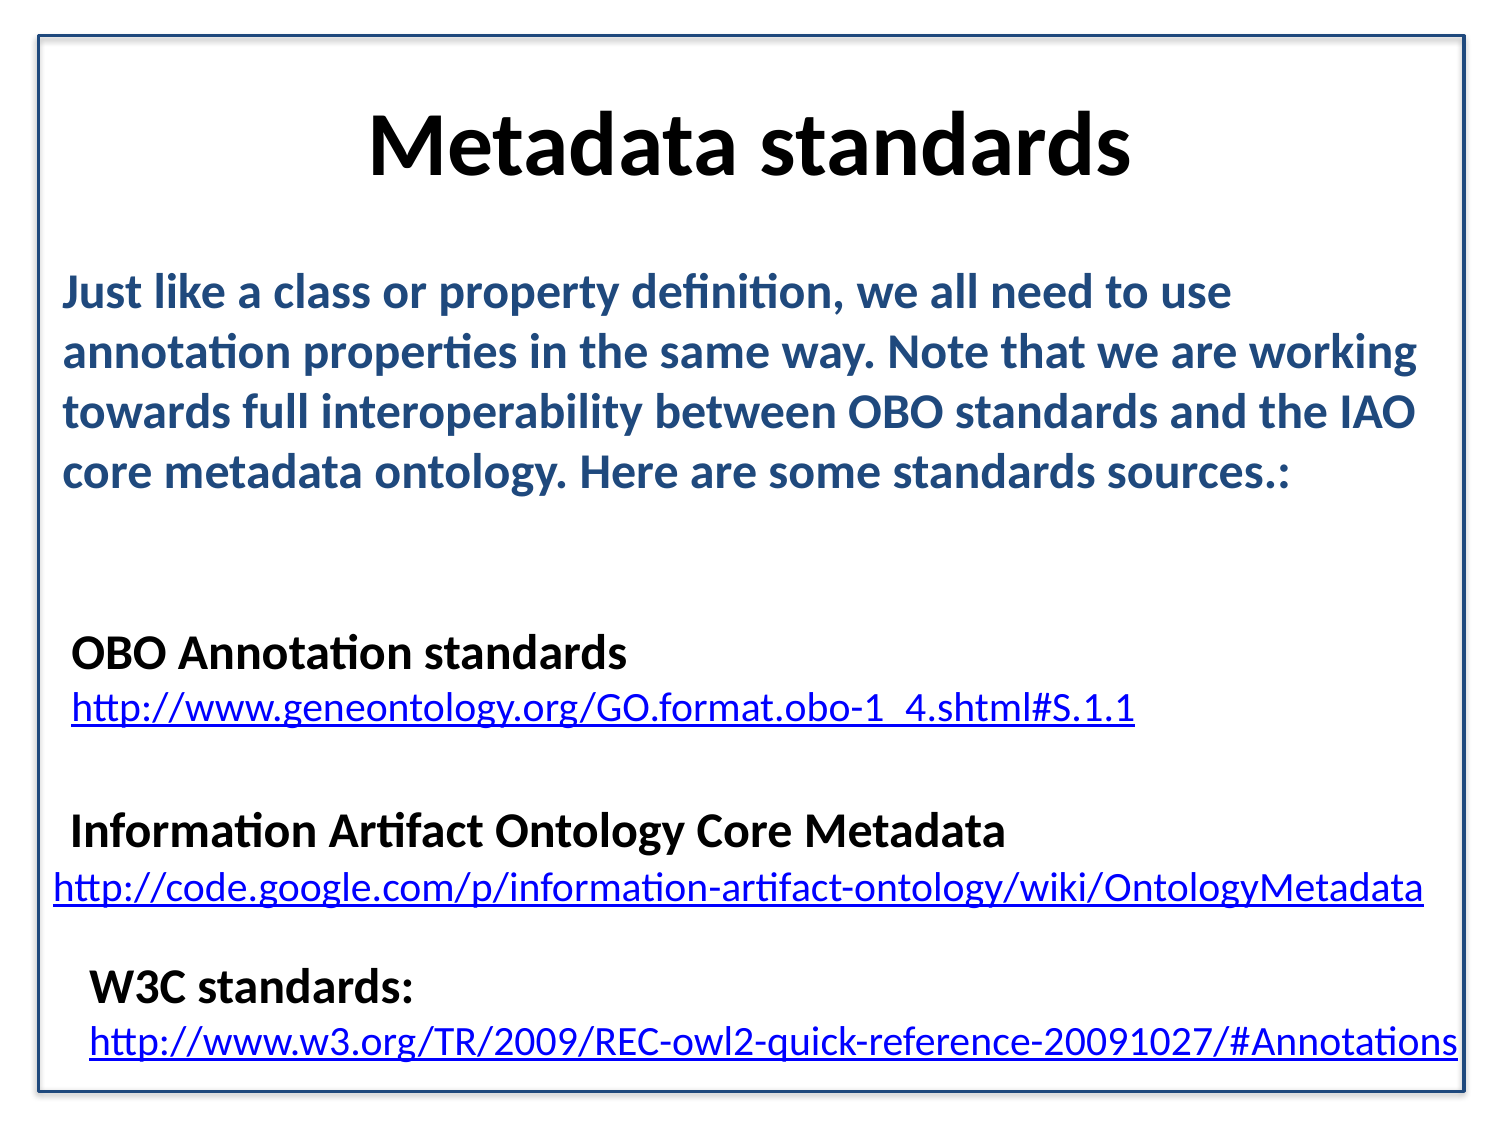

# Metadata standards
Just like a class or property definition, we all need to use annotation properties in the same way. Note that we are working towards full interoperability between OBO standards and the IAO core metadata ontology. Here are some standards sources.:
OBO Annotation standards
http://www.geneontology.org/GO.format.obo-1_4.shtml#S.1.1

Information Artifact Ontology Core Metadata
http://code.google.com/p/information-artifact-ontology/wiki/OntologyMetadata

W3C standards:
http://www.w3.org/TR/2009/REC-owl2-quick-reference-20091027/#Annotations